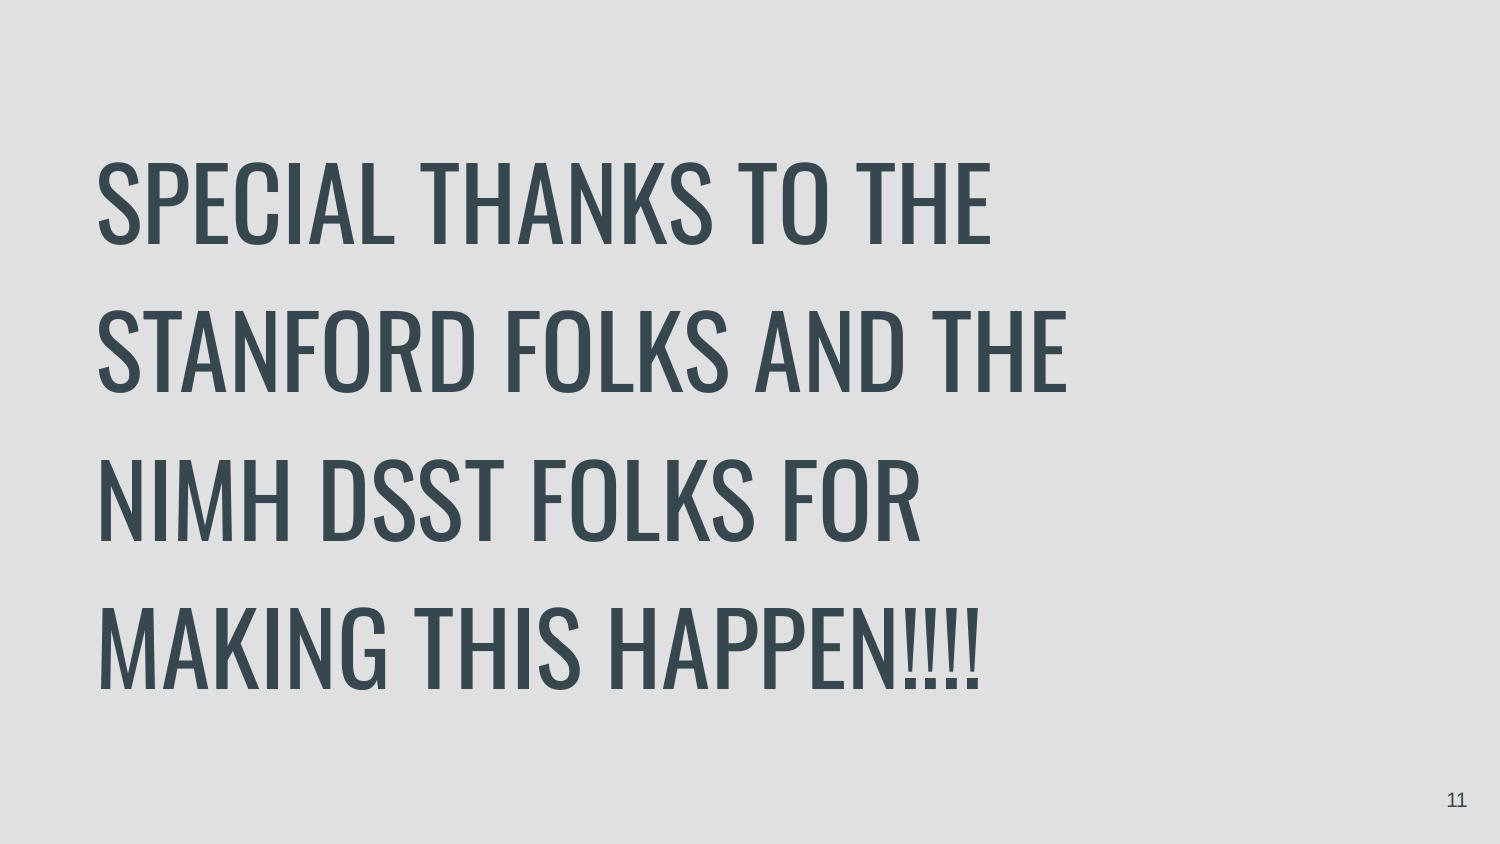

# SPECIAL THANKS TO THE STANFORD FOLKS AND THE NIMH DSST FOLKS FOR MAKING THIS HAPPEN!!!!
11